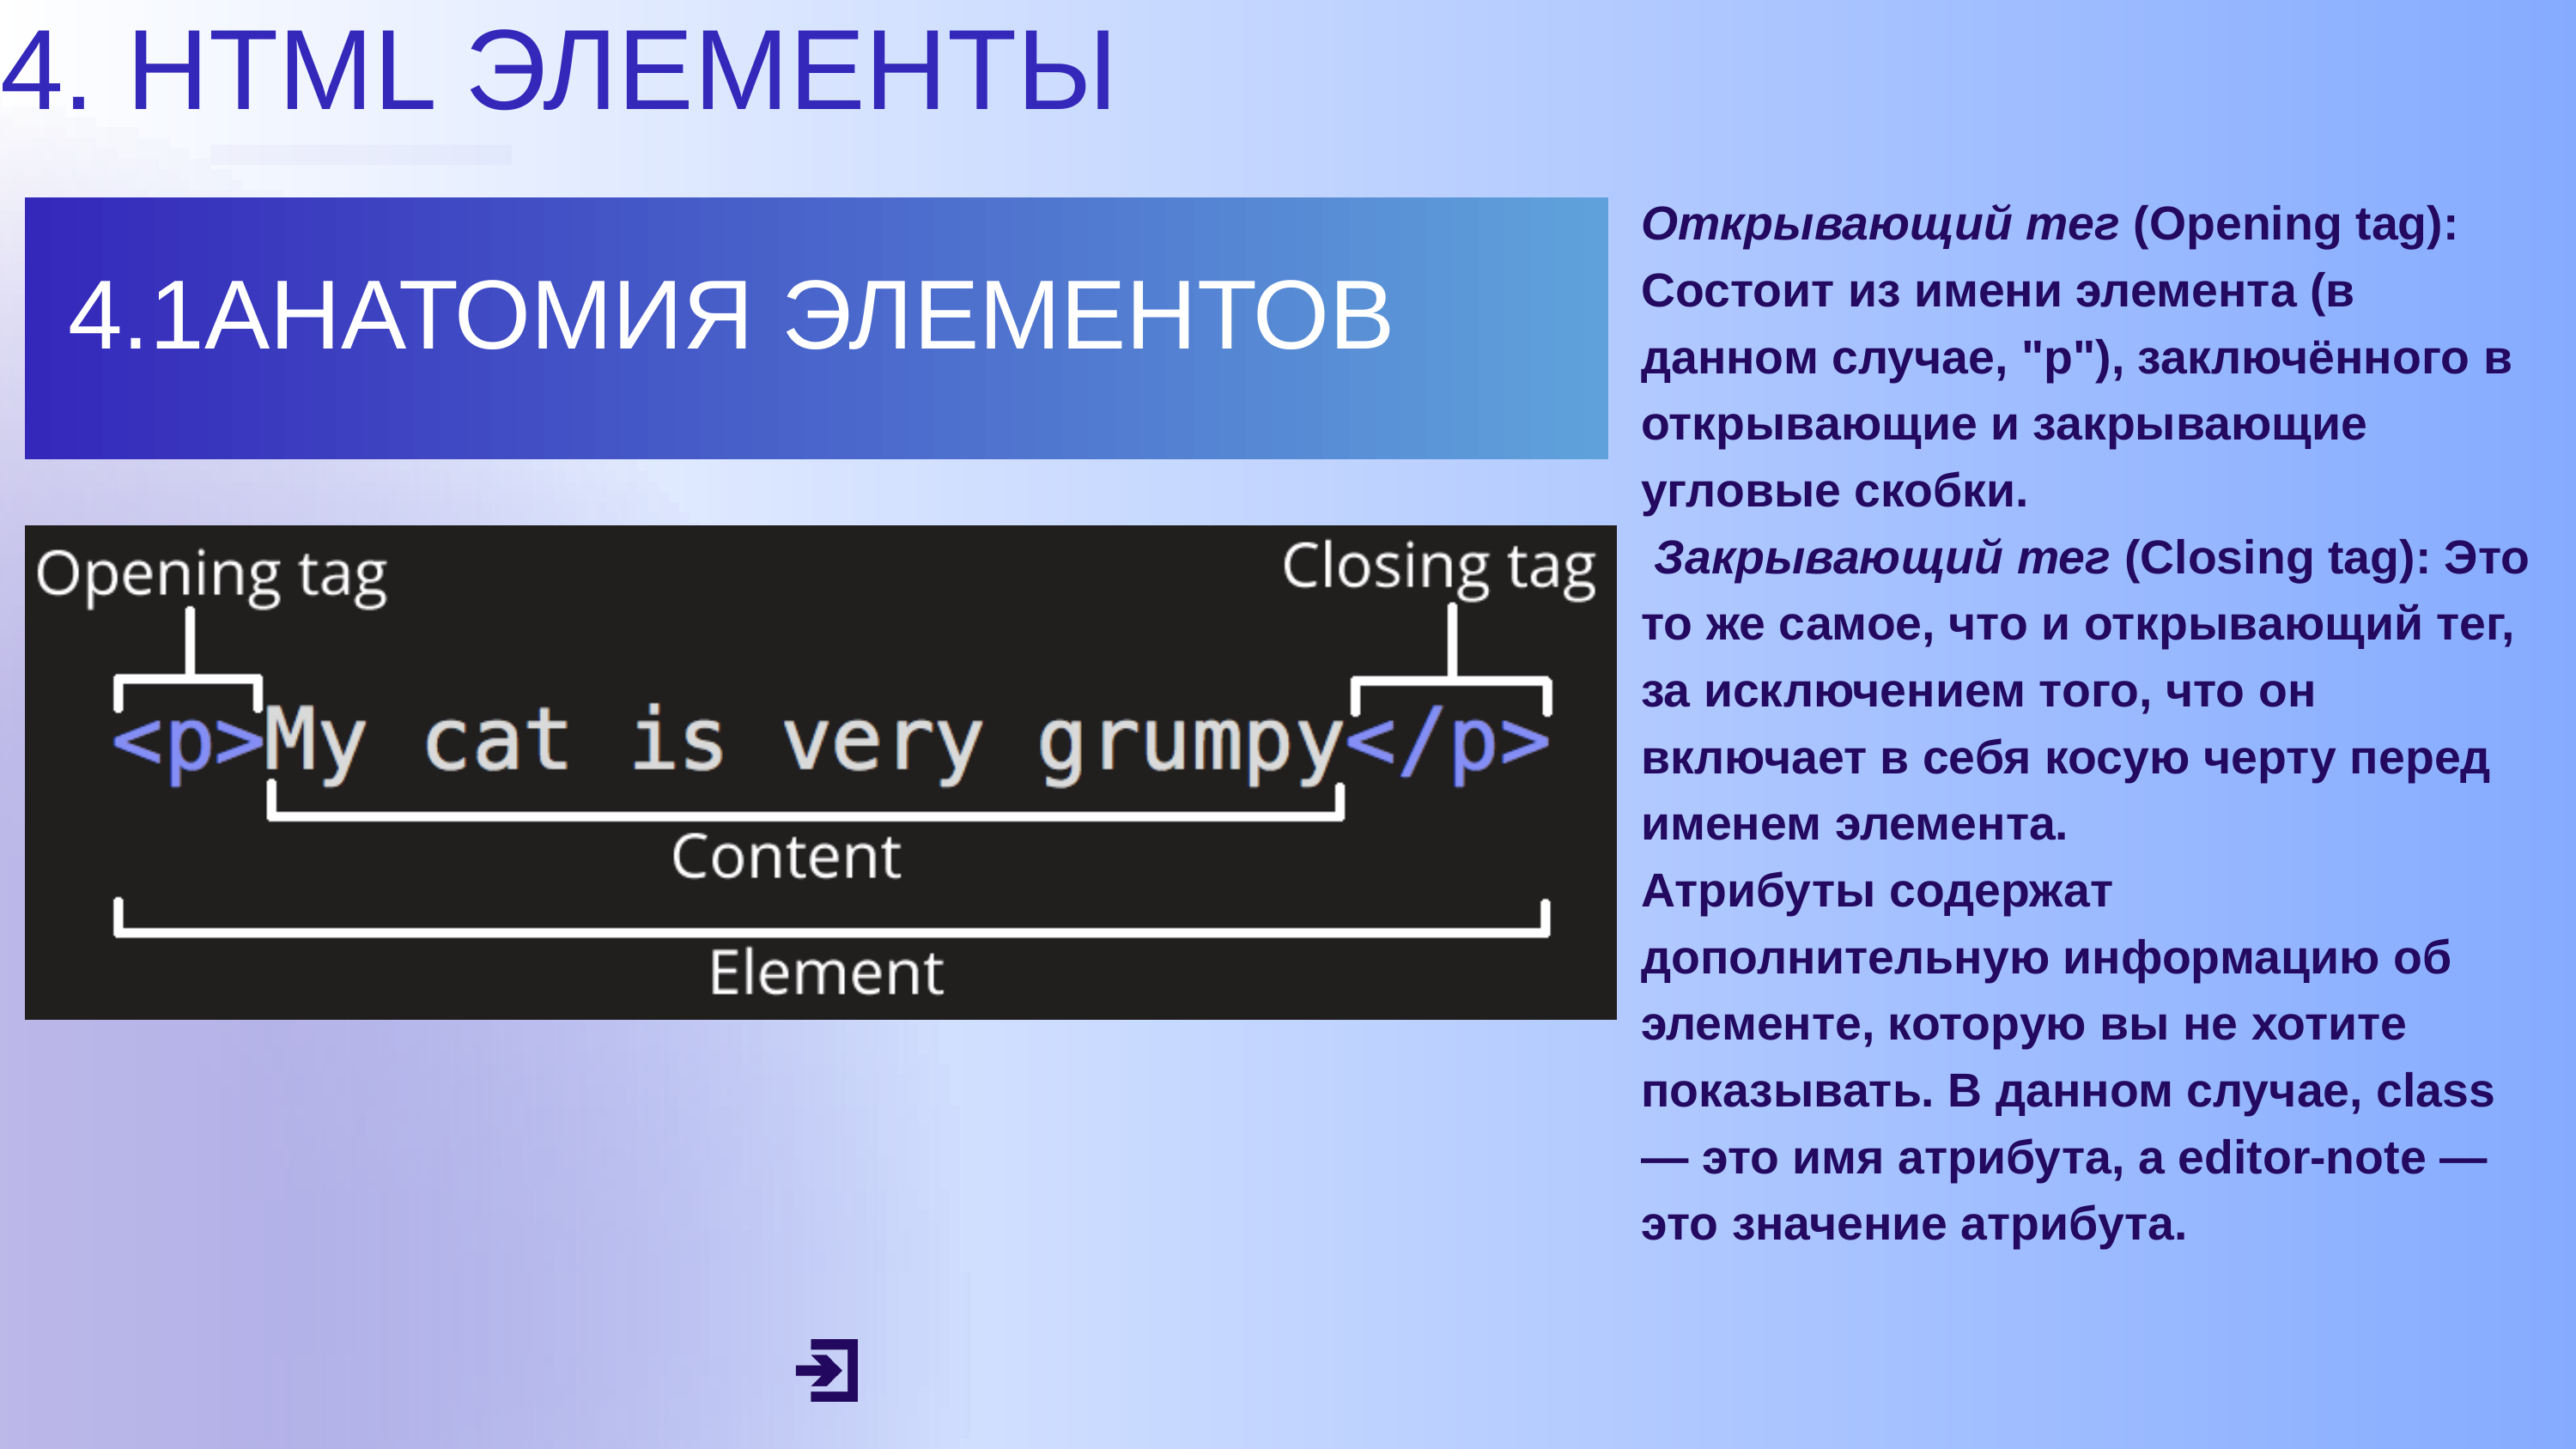

4. HTML ЭЛЕМЕНТЫ

Открывающий тег (Opening tag): Состоит из имени элемента (в данном случае, "p"), заключённого в открывающие и закрывающие угловые скобки.
 Закрывающий тег (Closing tag): Это то же самое, что и открывающий тег, за исключением того, что он включает в себя косую черту перед именем элемента.
Атрибуты содержат дополнительную информацию об элементе, которую вы не хотите показывать. В данном случае, class — это имя атрибута, а editor-note — это значение атрибута.

4.1АНАТОМИЯ ЭЛЕМЕНТОВ